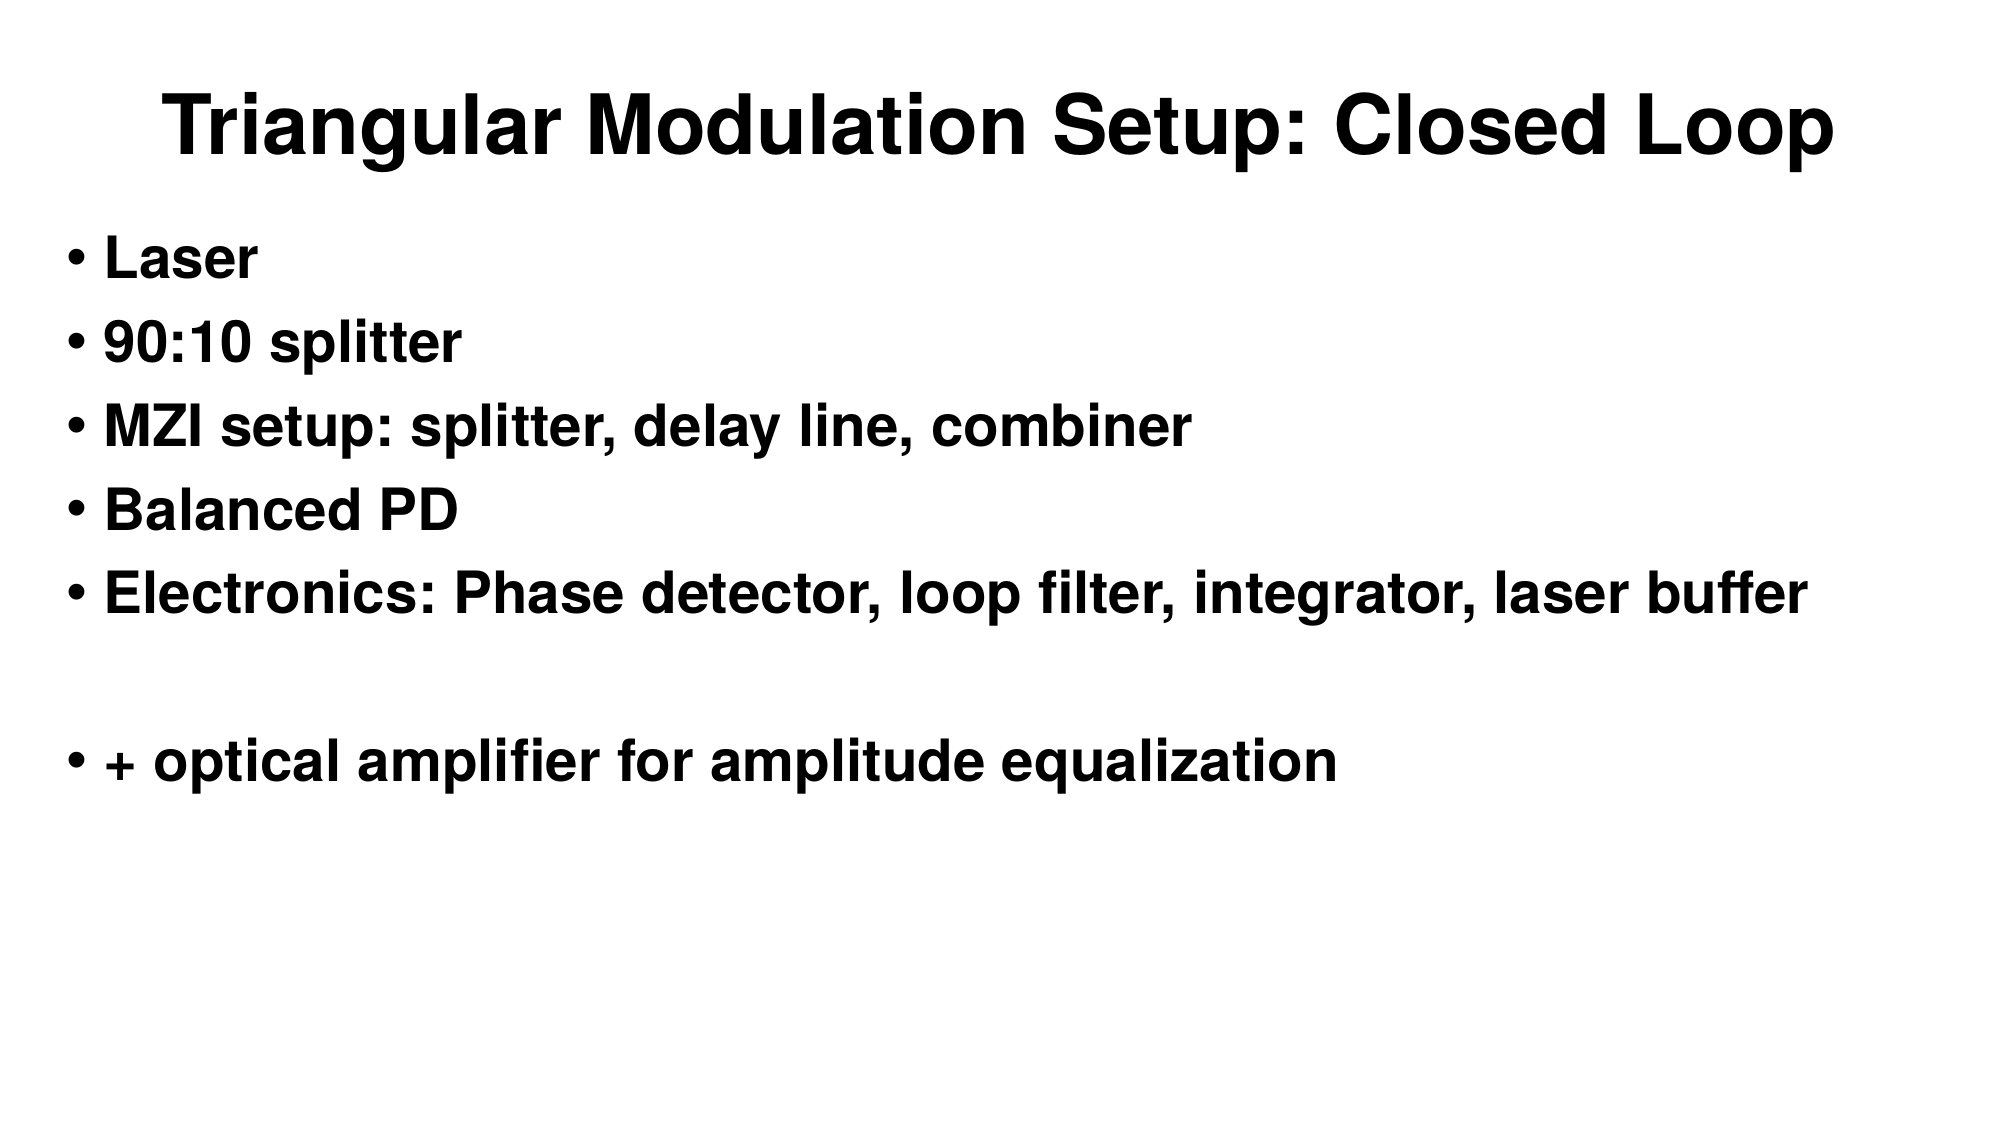

# Triangular Modulation Setup: Closed Loop
Laser
90:10 splitter
MZI setup: splitter, delay line, combiner
Balanced PD
Electronics: Phase detector, loop filter, integrator, laser buffer

+ optical amplifier for amplitude equalization